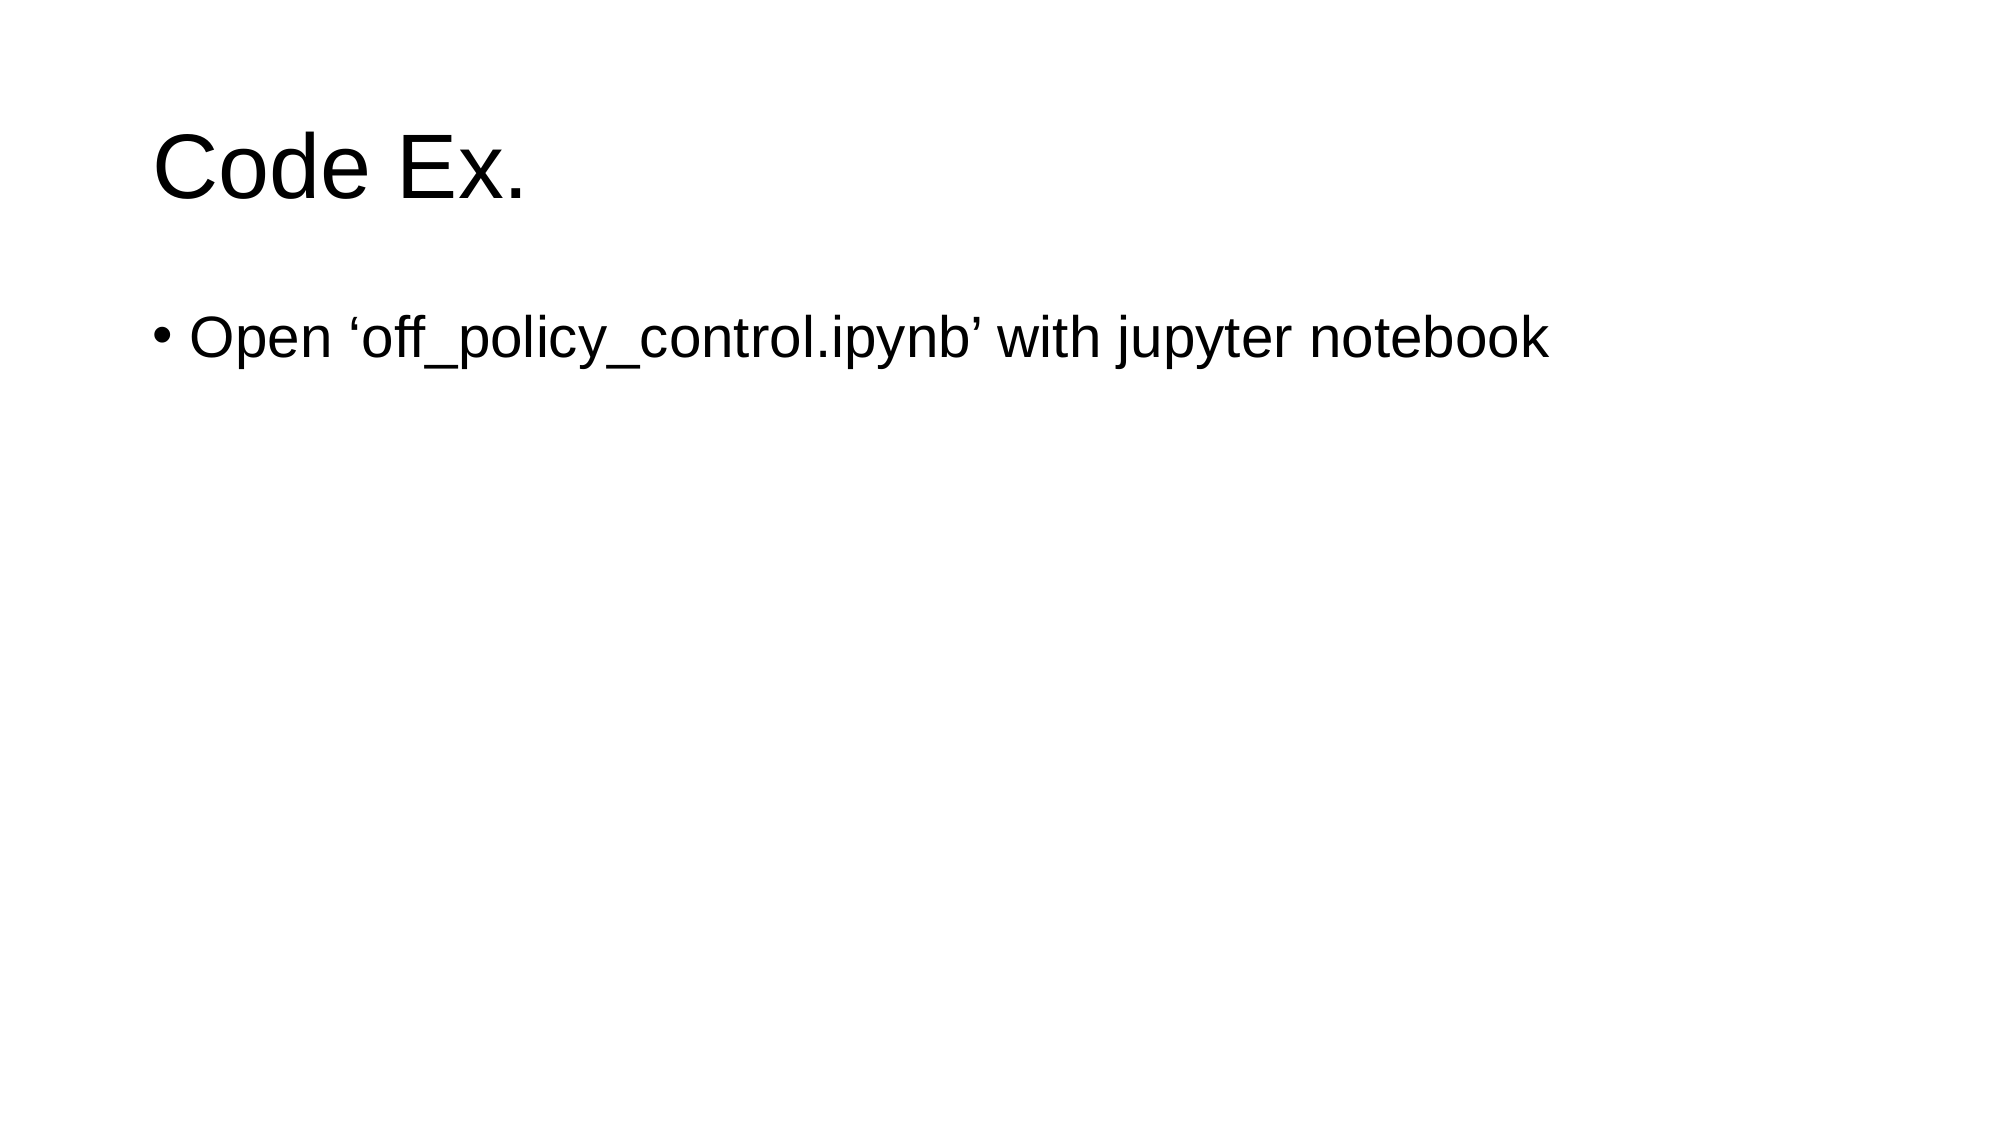

# Code Ex.
Open ‘off_policy_control.ipynb’ with jupyter notebook